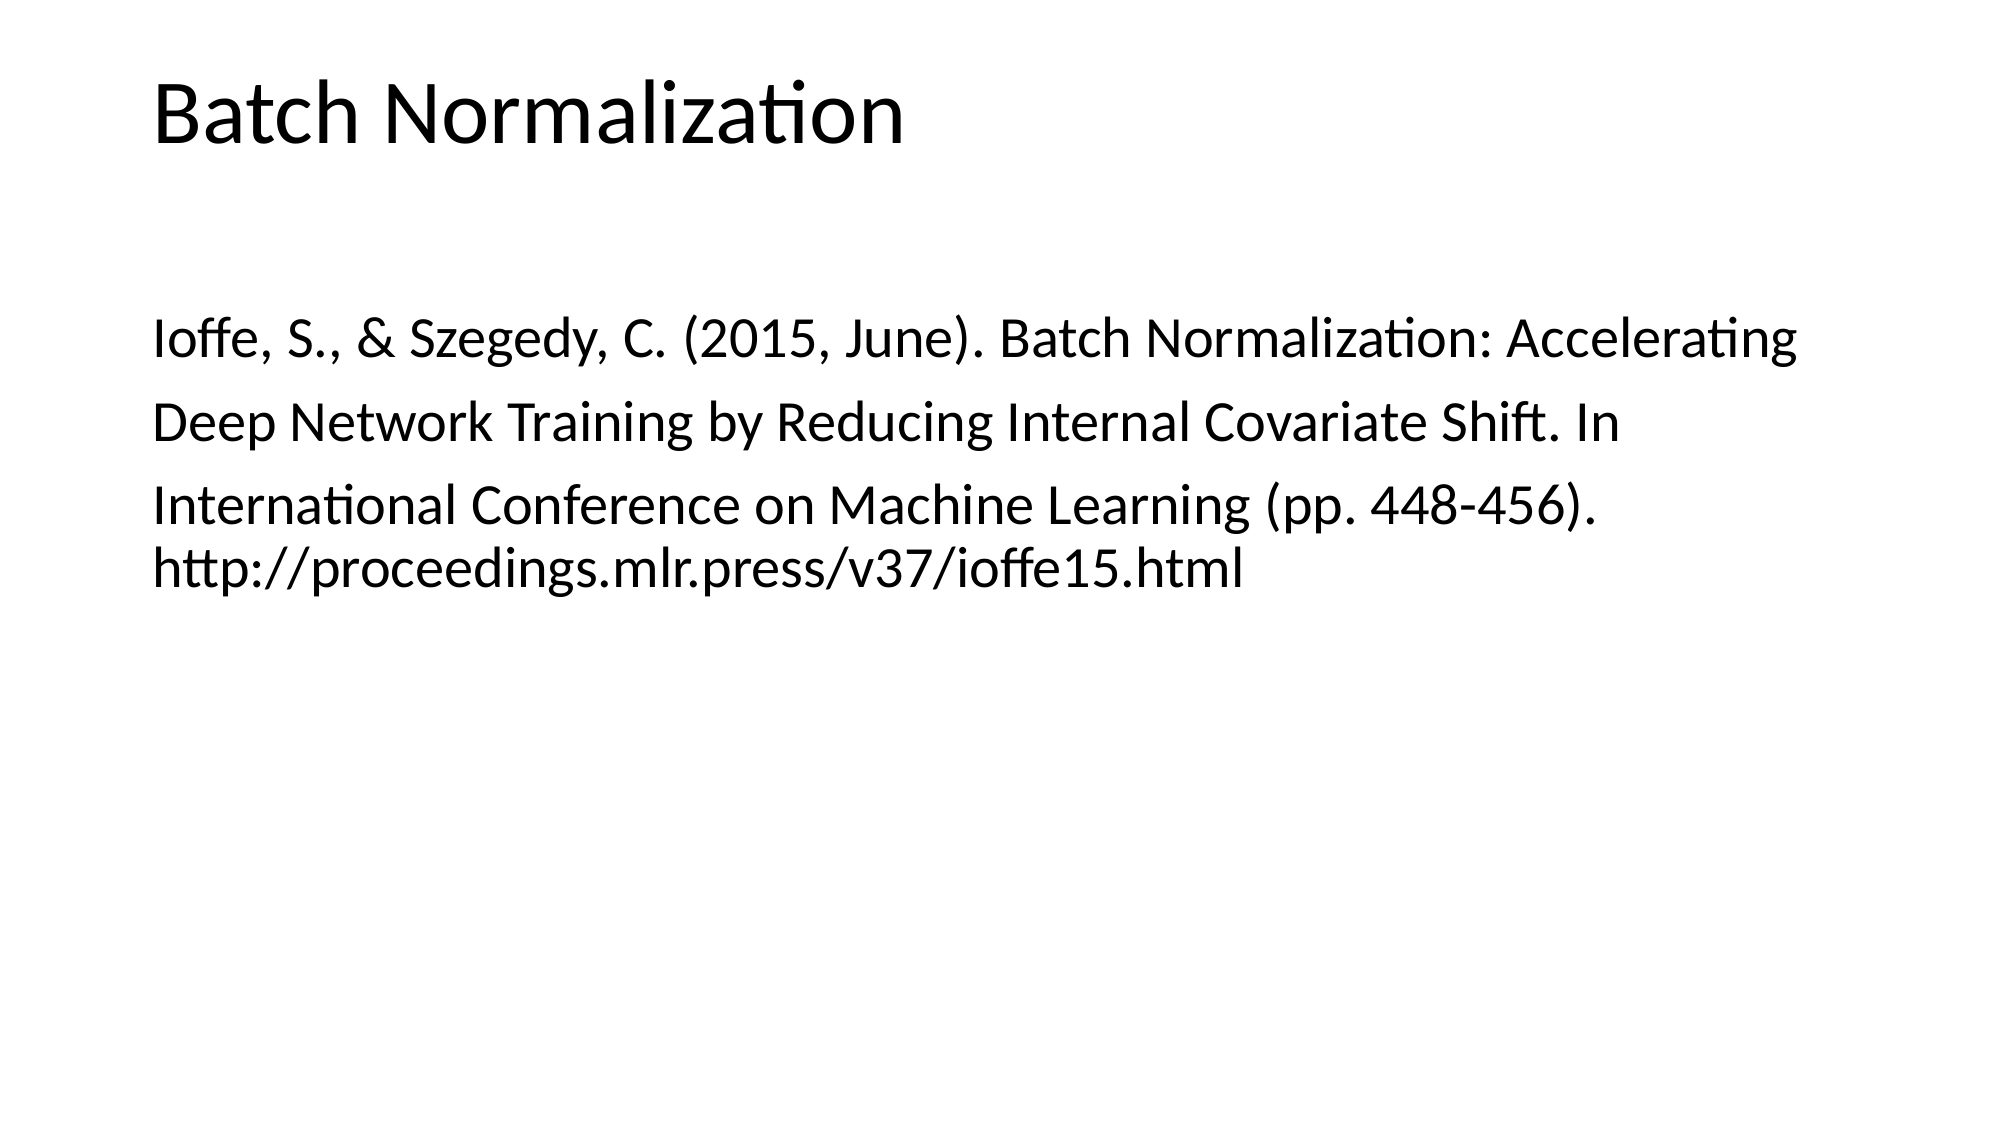

# Batch Normalization
Ioffe, S., & Szegedy, C. (2015, June). Batch Normalization: Accelerating
Deep Network Training by Reducing Internal Covariate Shift. In
International Conference on Machine Learning (pp. 448-456). http://proceedings.mlr.press/v37/ioffe15.html